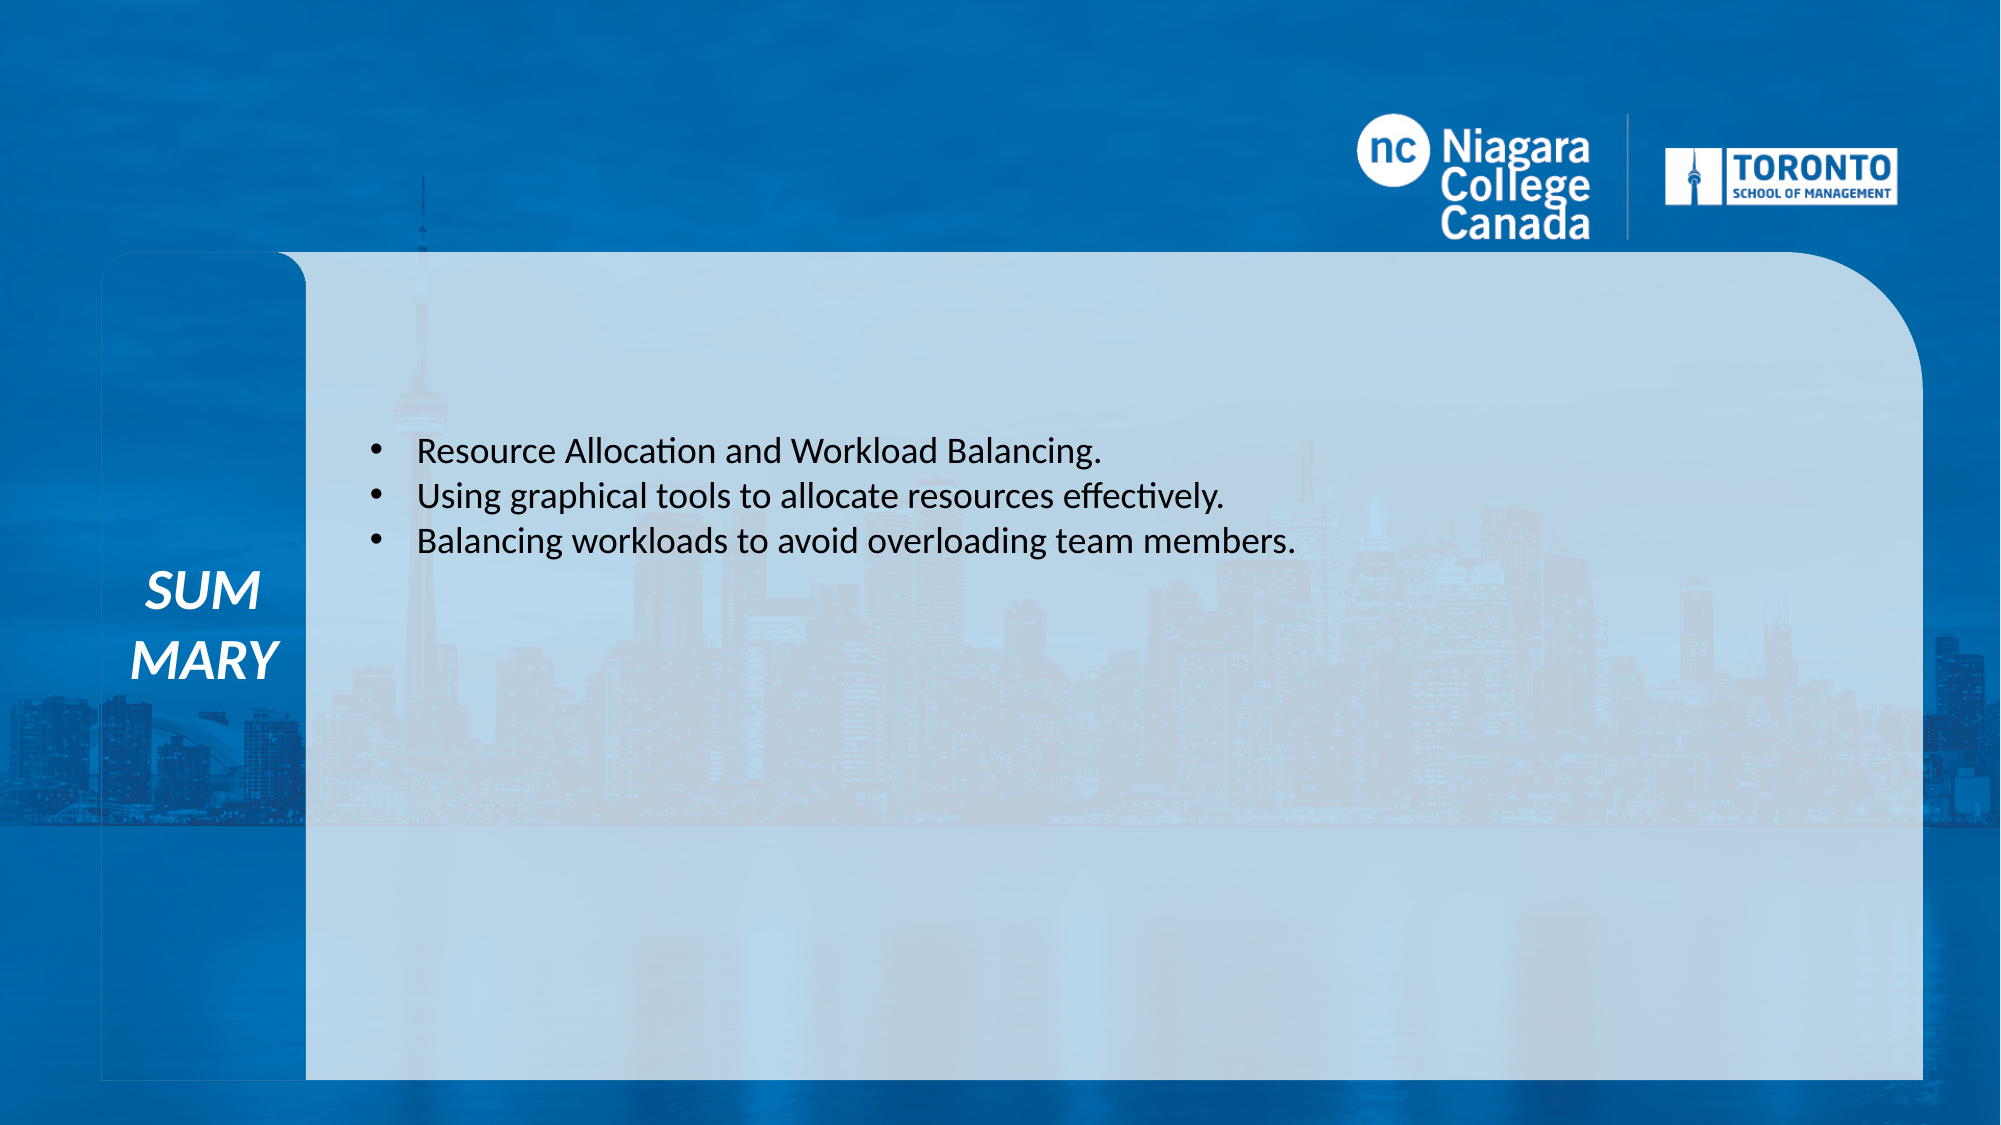

SUMMARY

Resource Allocation and Workload Balancing.
Using graphical tools to allocate resources effectively.
Balancing workloads to avoid overloading team members.